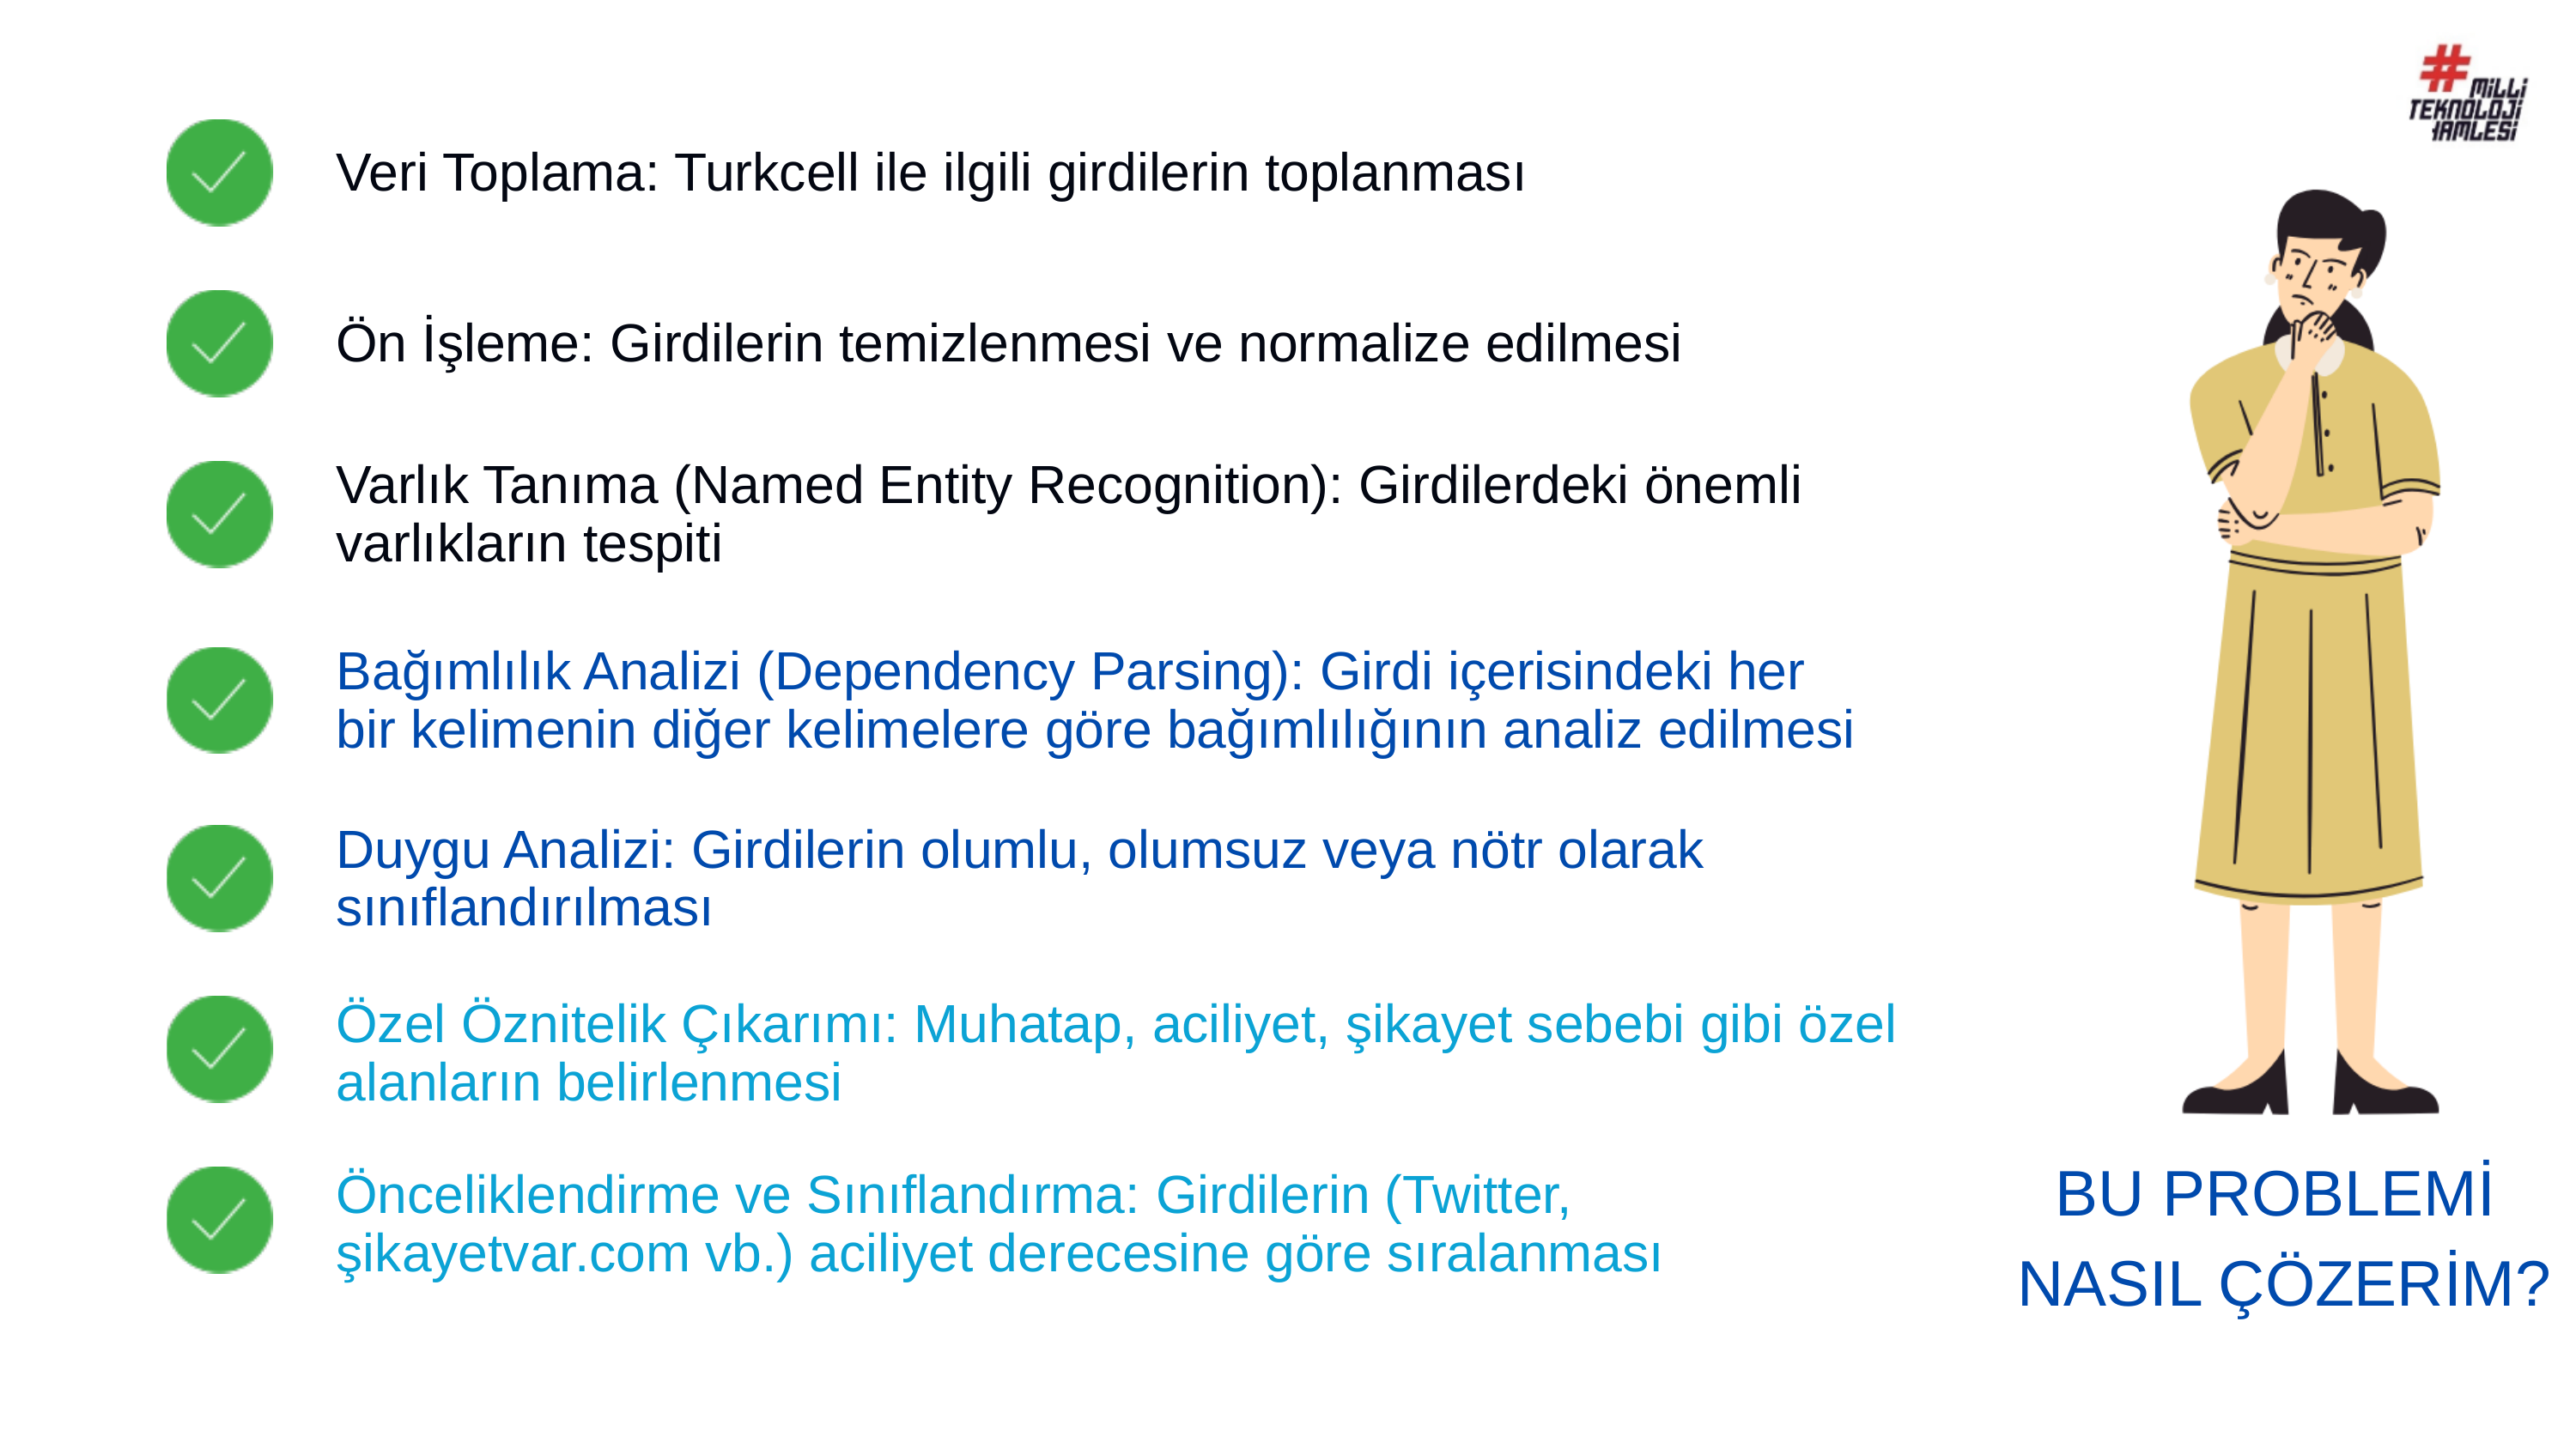

Veri Toplama: Turkcell ile ilgili girdilerin toplanması

Ön İşleme: Girdilerin temizlenmesi ve normalize edilmesi
Varlık Tanıma (Named Entity Recognition): Girdilerdeki önemli varlıkların tespiti

Bağımlılık Analizi (Dependency Parsing): Girdi içerisindeki her bir kelimenin diğer kelimelere göre bağımlılığının analiz edilmesi

Duygu Analizi: Girdilerin olumlu, olumsuz veya nötr olarak sınıflandırılması

Özel Öznitelik Çıkarımı: Muhatap, aciliyet, şikayet sebebi gibi özel alanların belirlenmesi

BU PROBLEMİ
NASIL ÇÖZERİM?
Önceliklendirme ve Sınıflandırma: Girdilerin (Twitter, şikayetvar.com vb.) aciliyet derecesine göre sıralanması